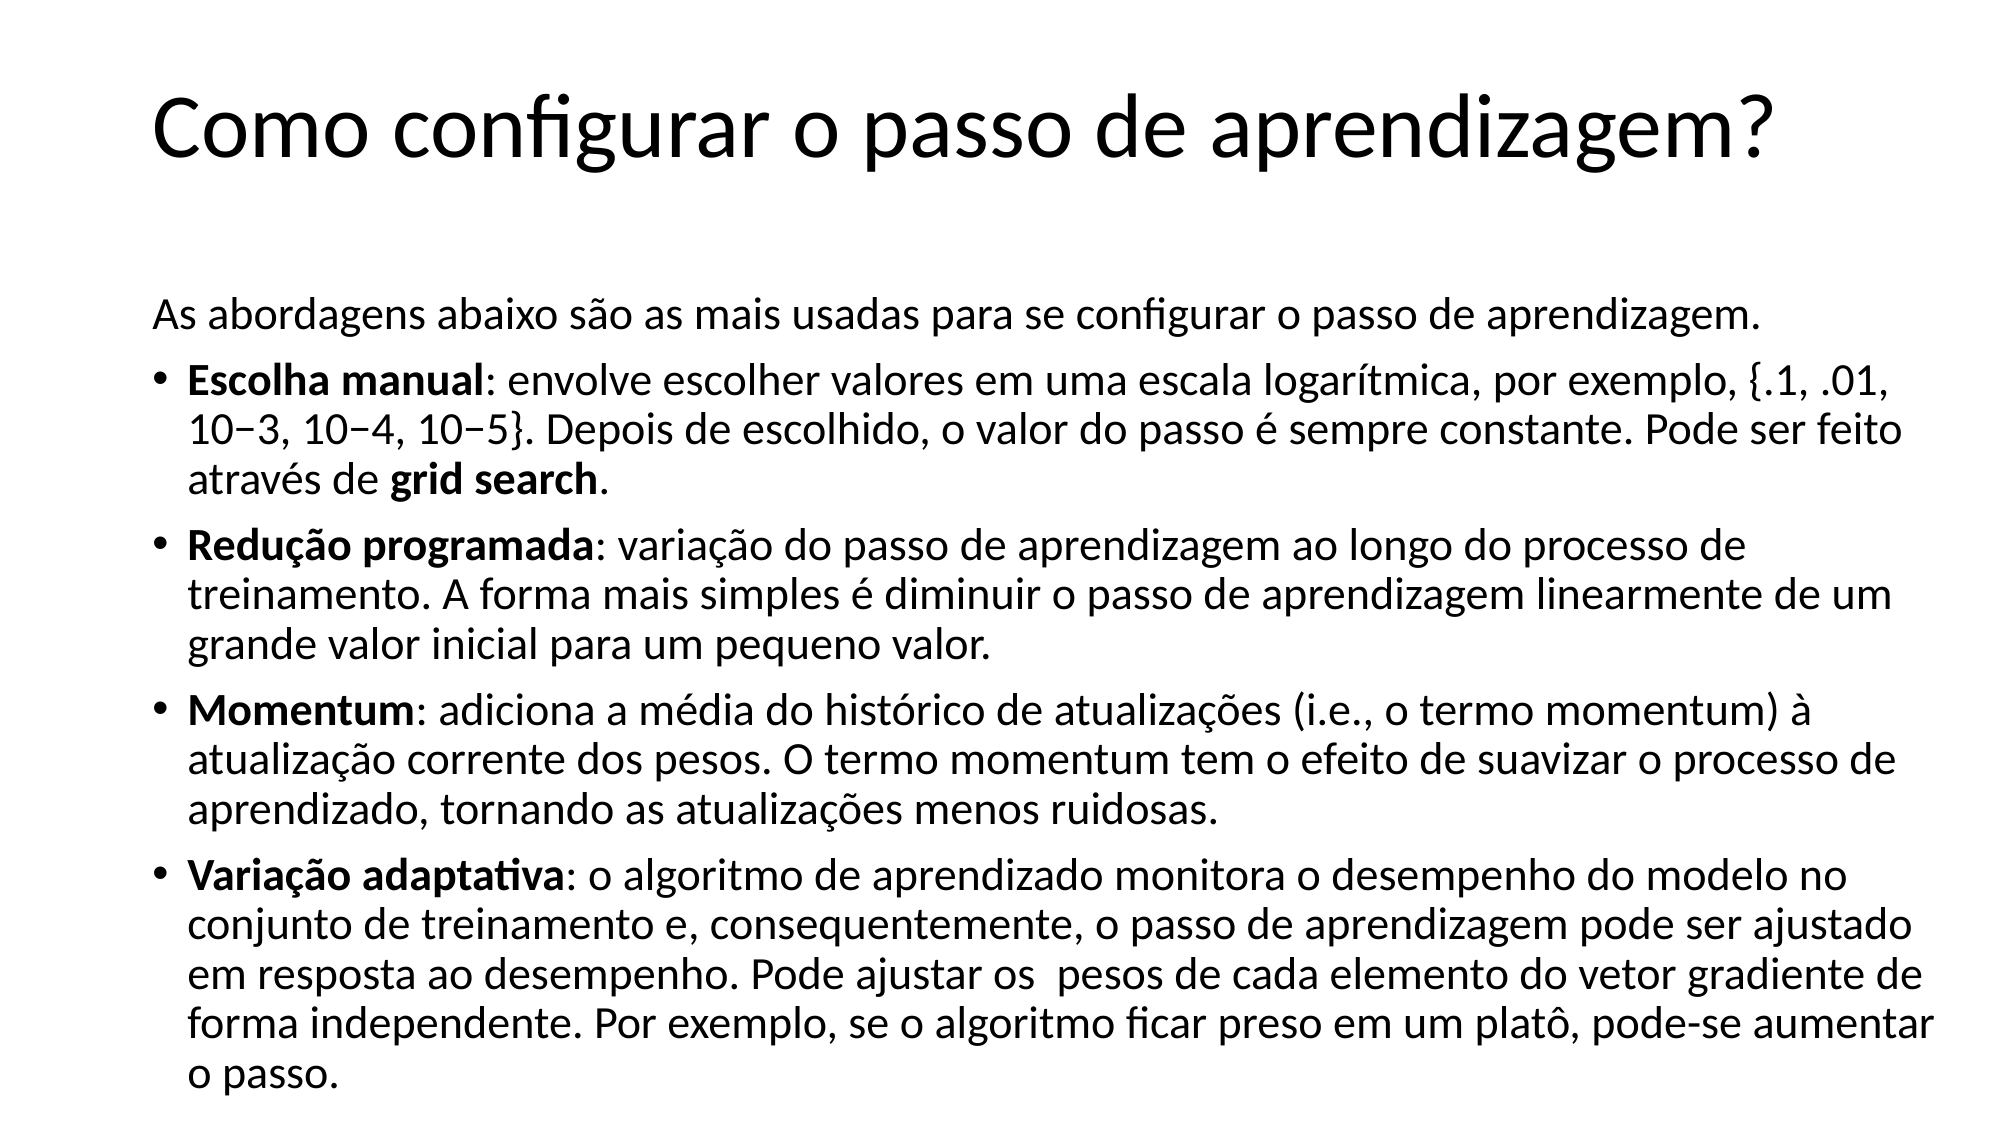

# Como configurar o passo de aprendizagem?
As abordagens abaixo são as mais usadas para se configurar o passo de aprendizagem.
Escolha manual: envolve escolher valores em uma escala logarítmica, por exemplo, {.1, .01, 10−3, 10−4, 10−5}. Depois de escolhido, o valor do passo é sempre constante. Pode ser feito através de grid search.
Redução programada: variação do passo de aprendizagem ao longo do processo de treinamento. A forma mais simples é diminuir o passo de aprendizagem linearmente de um grande valor inicial para um pequeno valor.
Momentum: adiciona a média do histórico de atualizações (i.e., o termo momentum) à atualização corrente dos pesos. O termo momentum tem o efeito de suavizar o processo de aprendizado, tornando as atualizações menos ruidosas.
Variação adaptativa: o algoritmo de aprendizado monitora o desempenho do modelo no conjunto de treinamento e, consequentemente, o passo de aprendizagem pode ser ajustado em resposta ao desempenho. Pode ajustar os  pesos de cada elemento do vetor gradiente de forma independente. Por exemplo, se o algoritmo ficar preso em um platô, pode-se aumentar o passo.